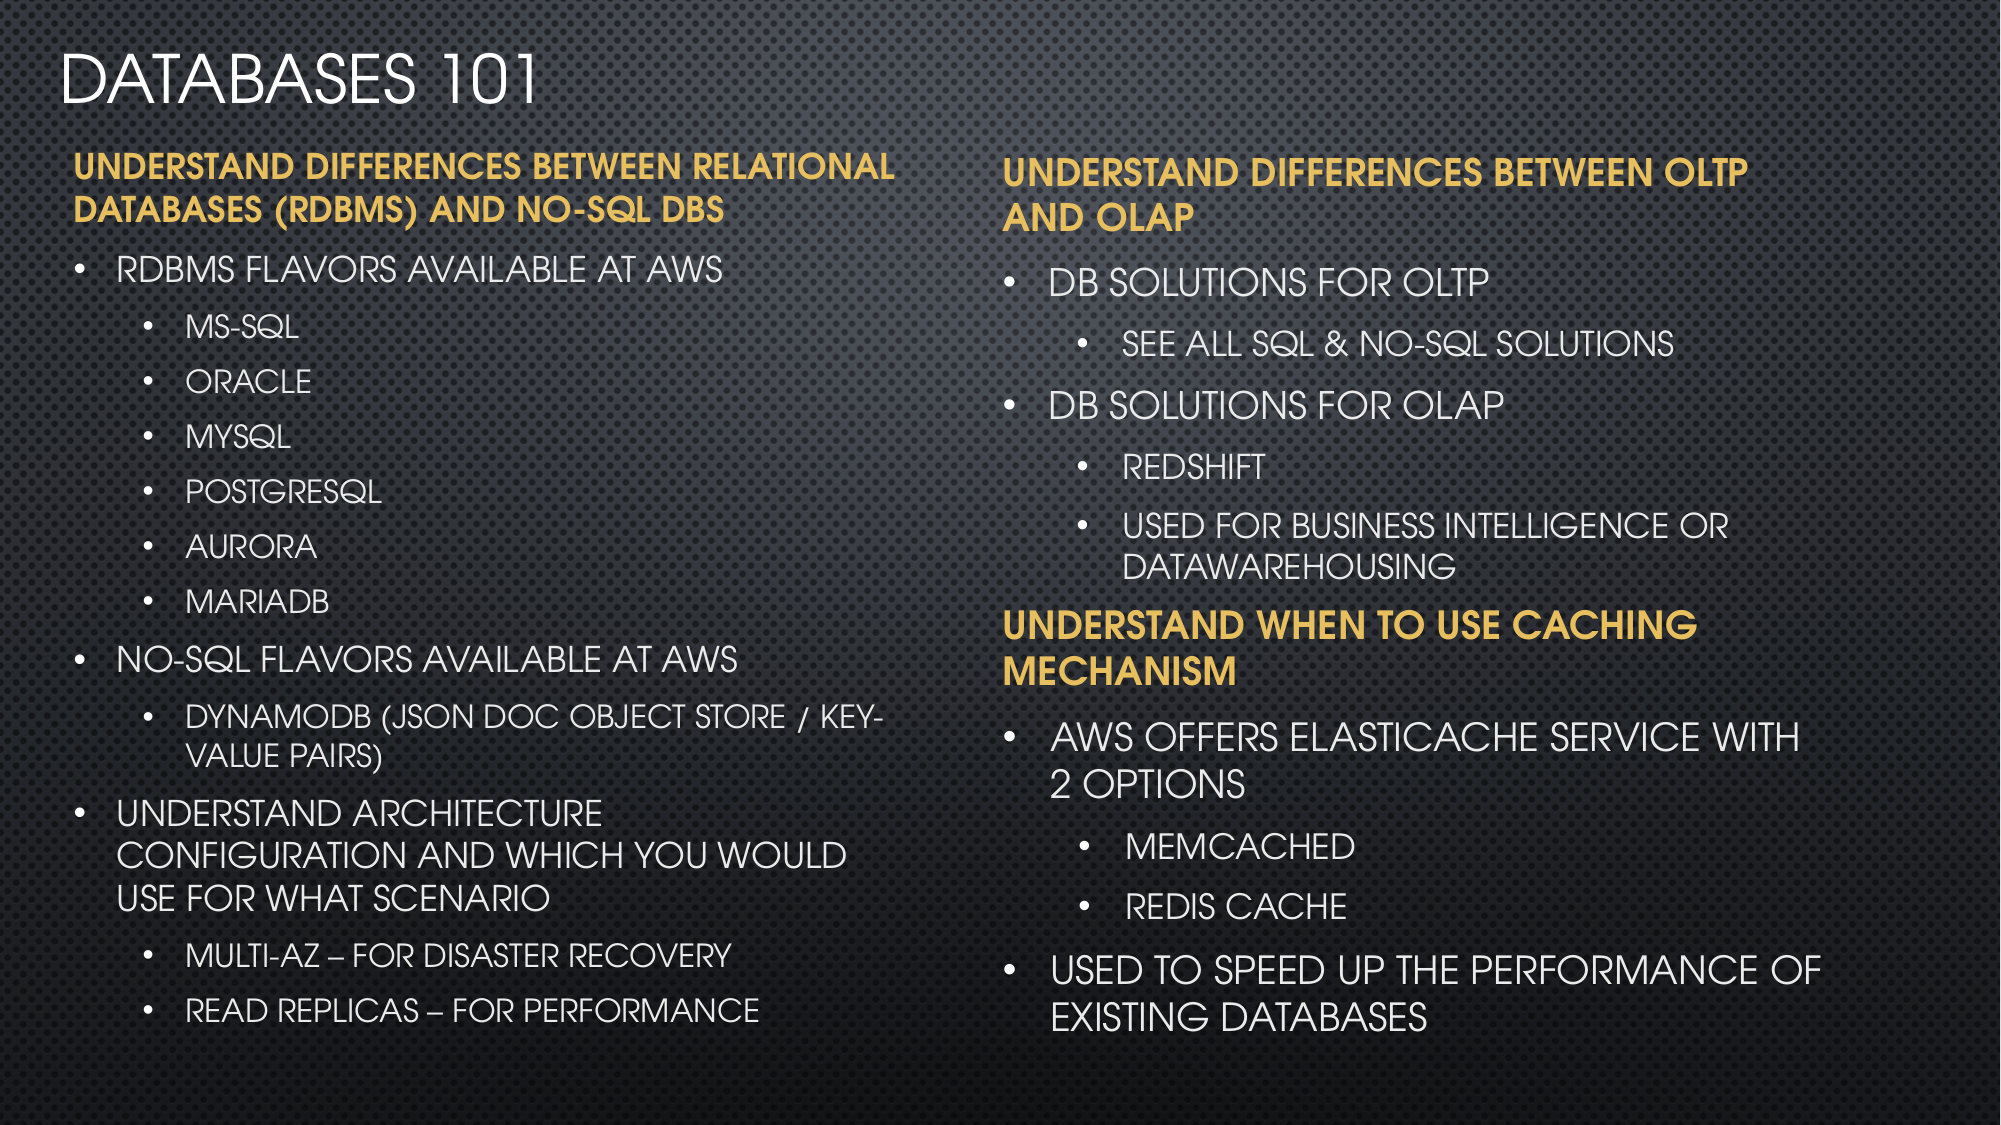

# Databases 101

Understand differences between Relational databases (RDBMS) and NO-SQL DBs
RDBMS flavors available at AWS
MS-SQL
Oracle
MySQL
PostgreSQL
Aurora
MariaDB
NO-SQL flavors available at AWS
DynamoDB (JSON doc object store / key-value pairs)
Understand architecture configuration and which you would use for what scenario
Multi-AZ – For disaster recovery
Read Replicas – For performance

Understand differences between OLTP and OLAP
DB solutions for OLTP
See all SQL & NO-SQL solutions
DB solutions for OLAP
Redshift
Used for Business Intelligence or Datawarehousing

Understand when to use Caching Mechanism
AWS offers ElastiCache Service with 2 options
MemcacheD
Redis Cache
Used to speed up the performance of existing databases